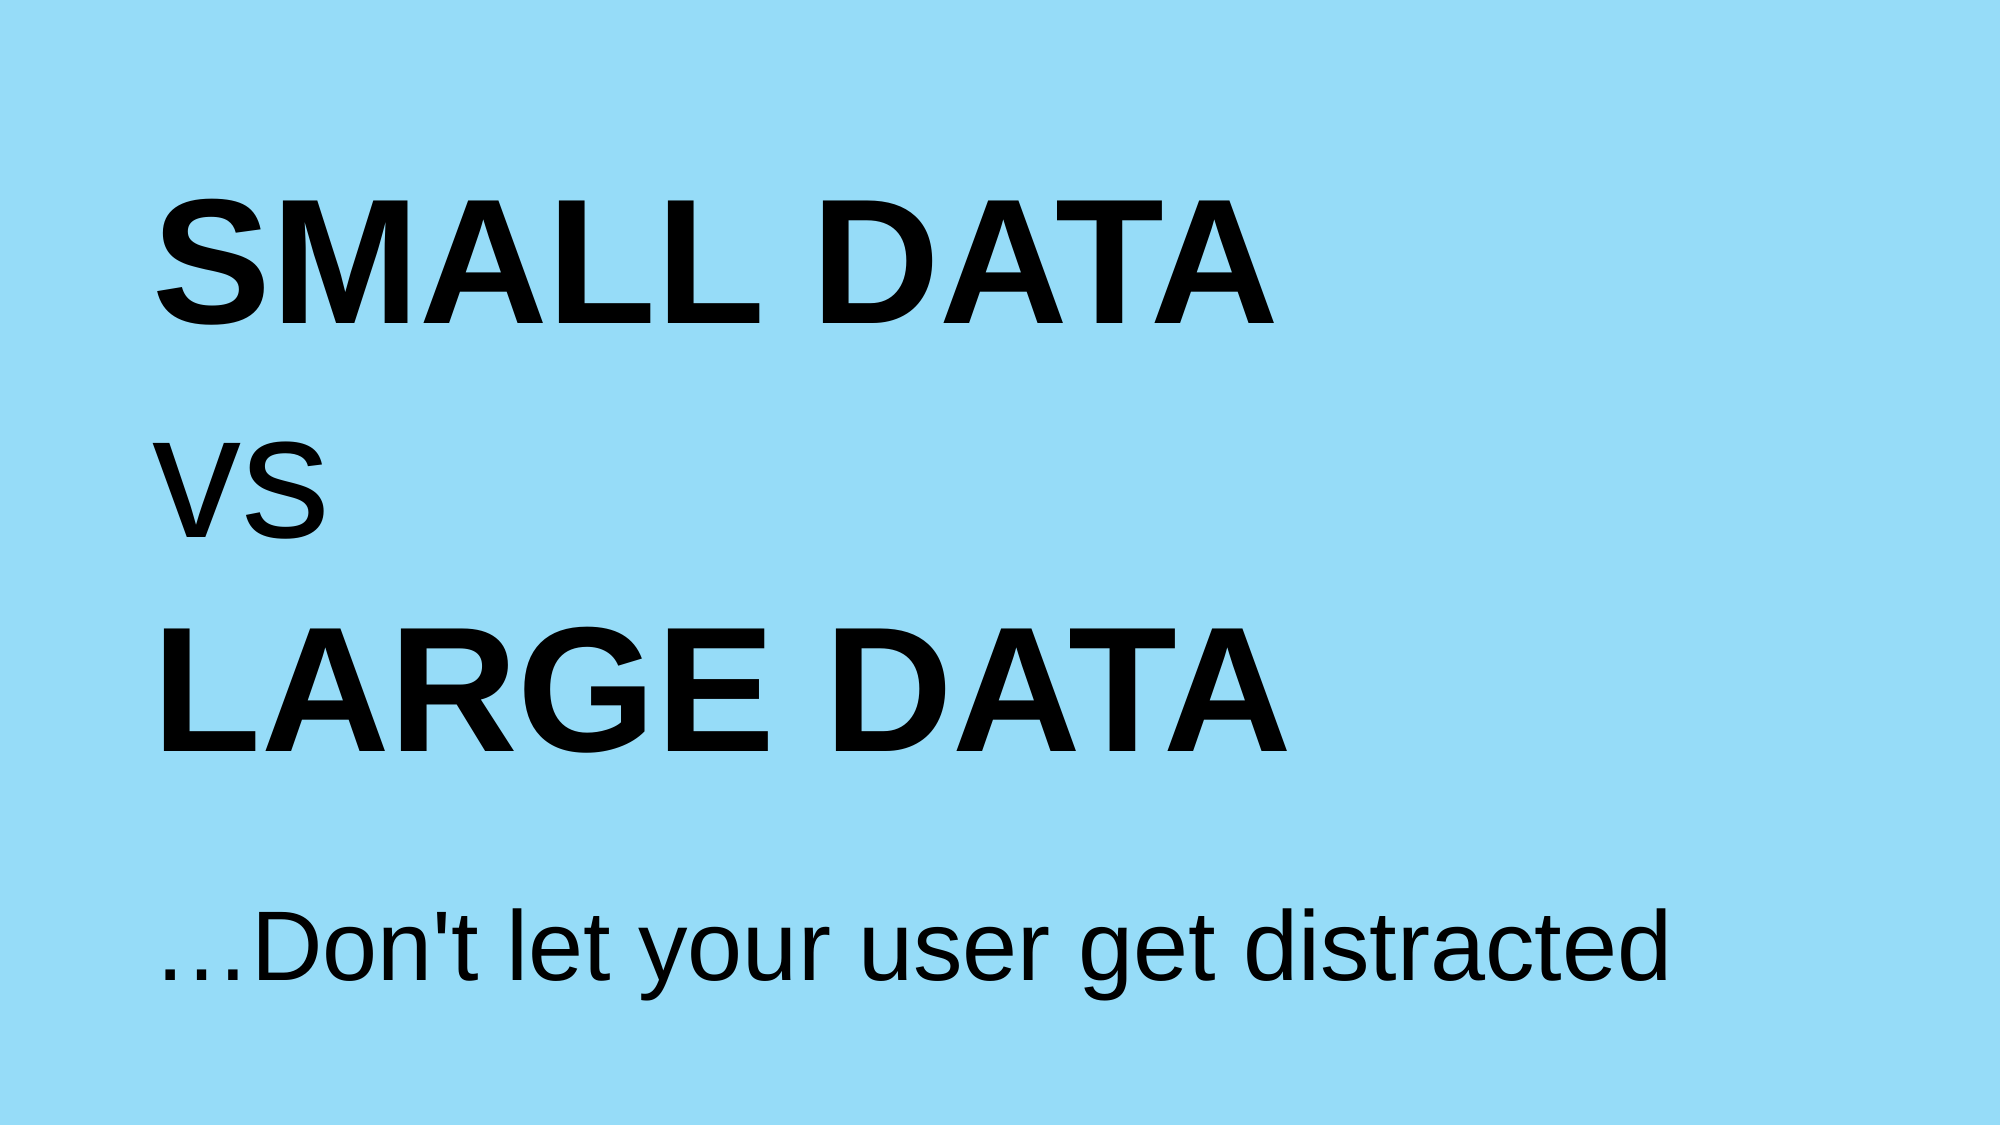

SMALL DATA
vs
LARGE DATA

…Don't let your user get distracted